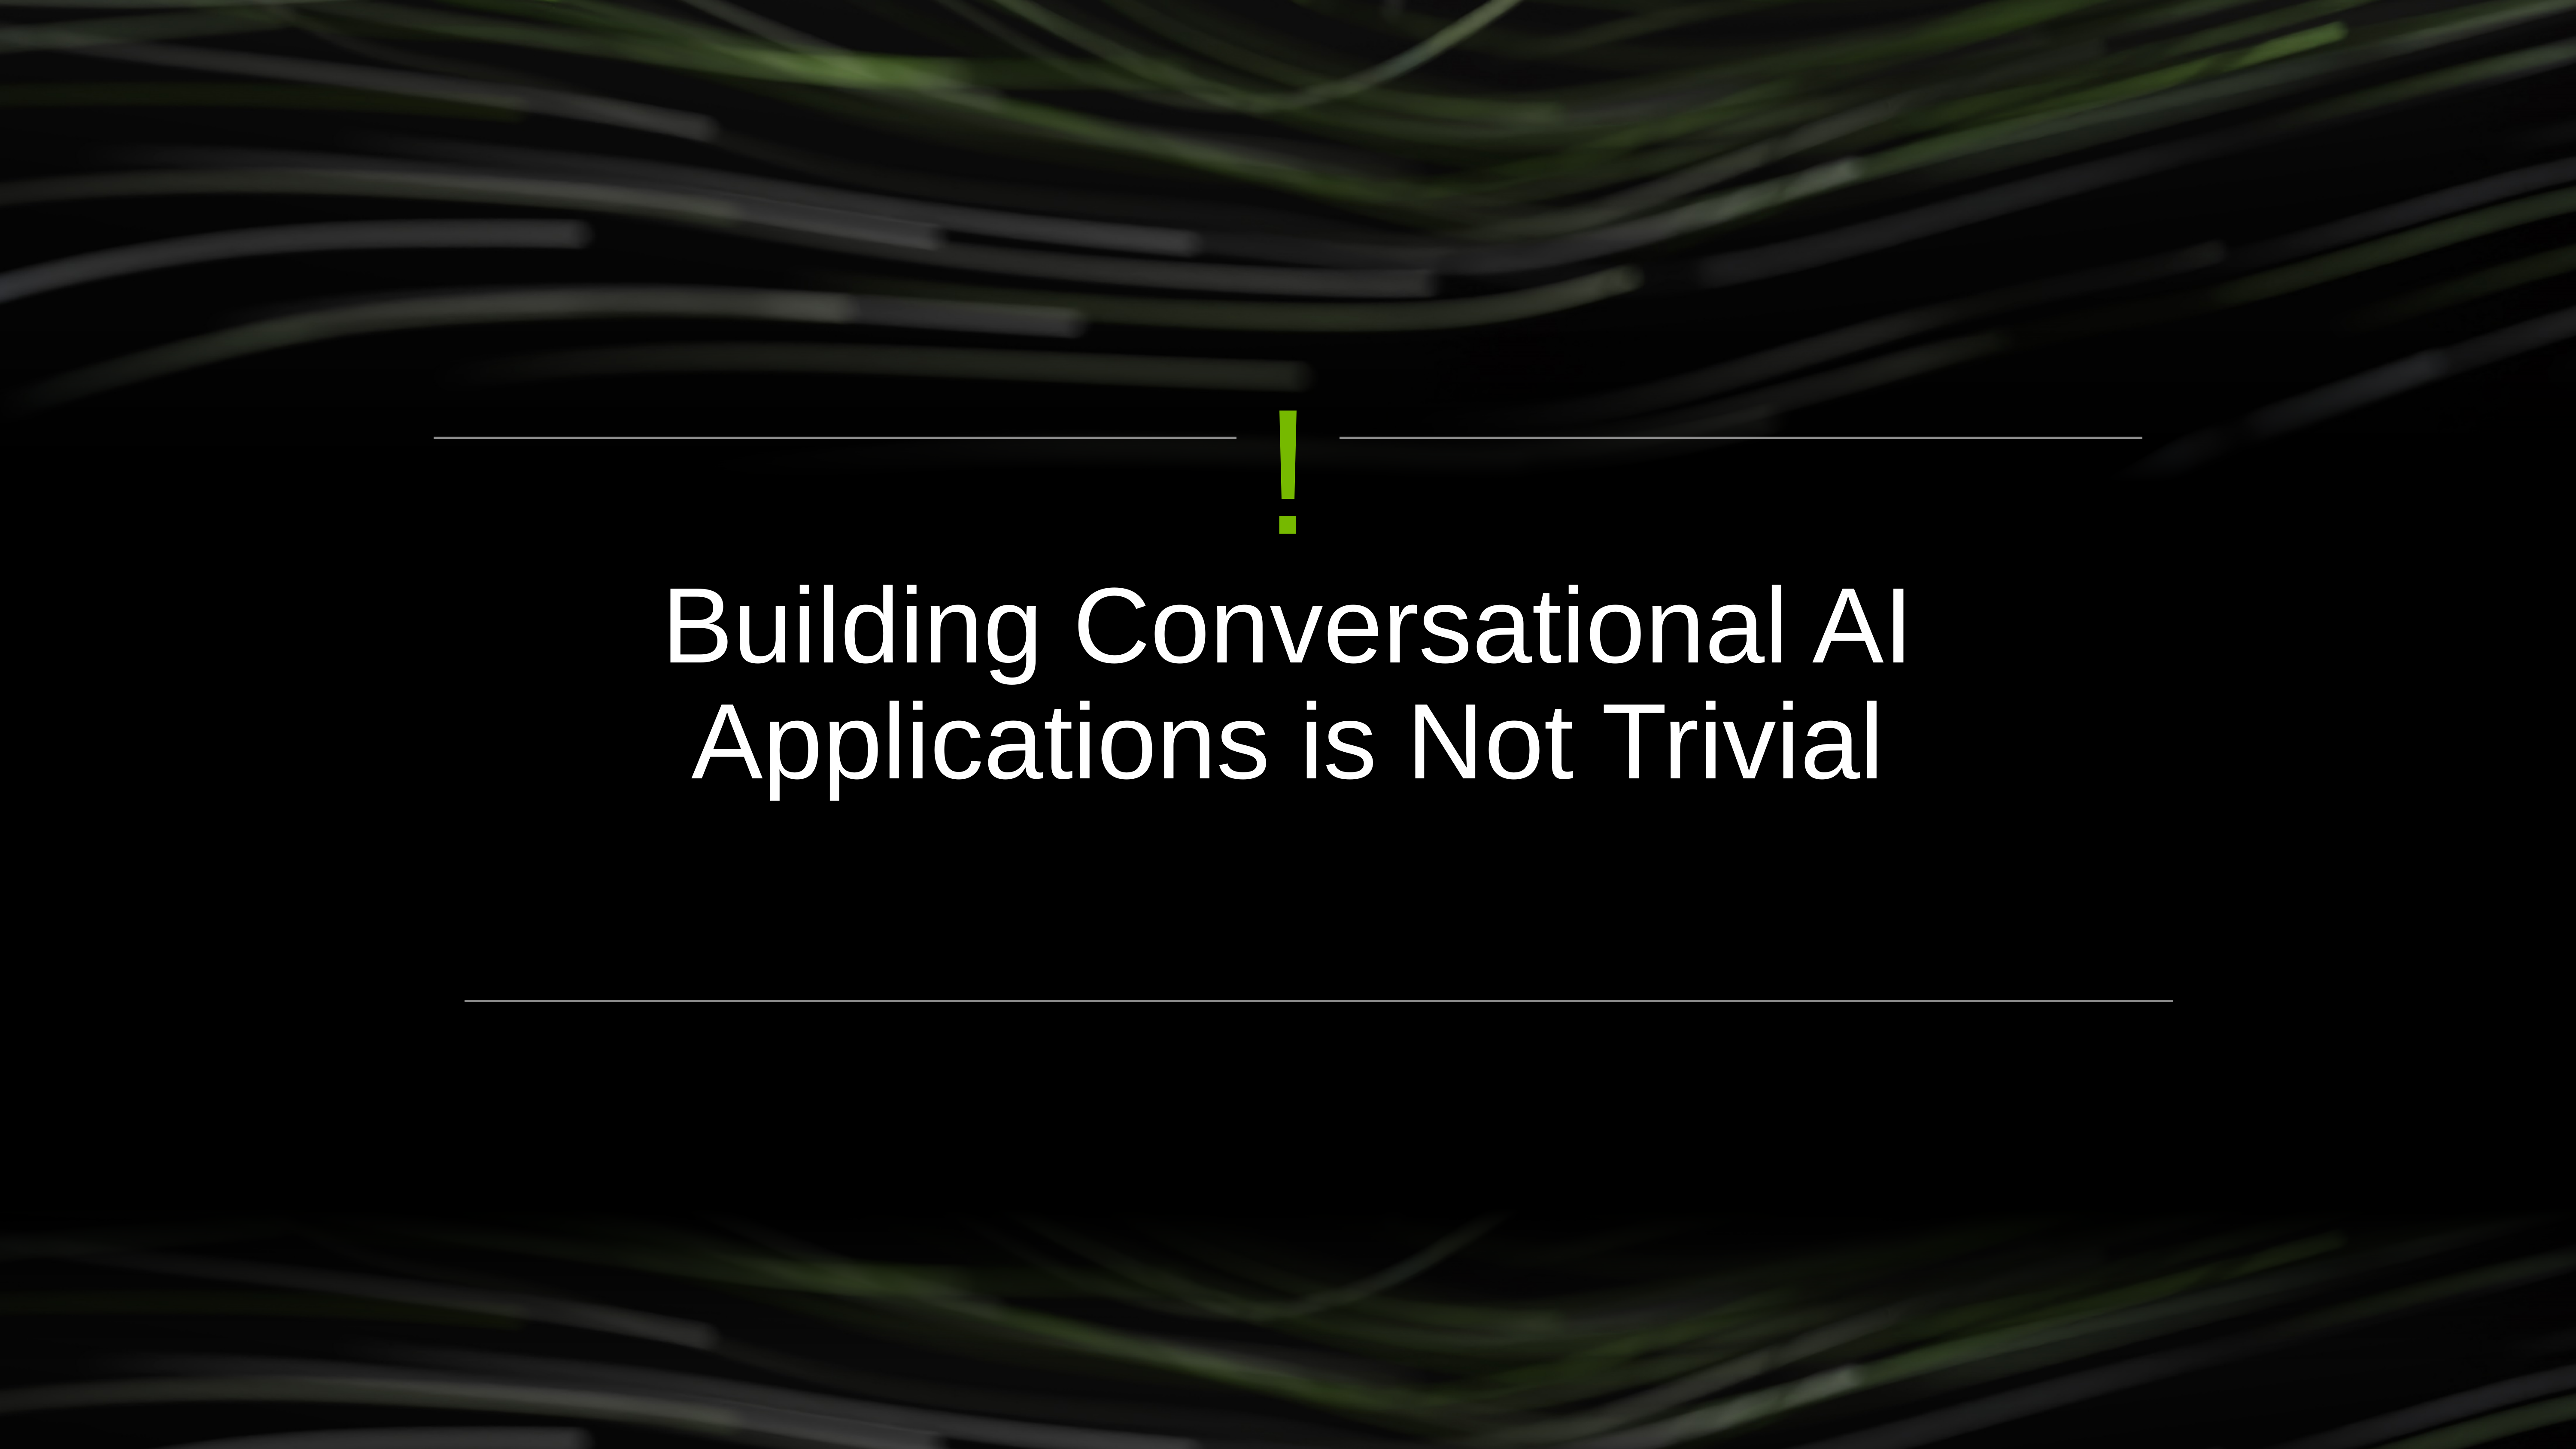

Building Conversational AI Applications is Not Trivial